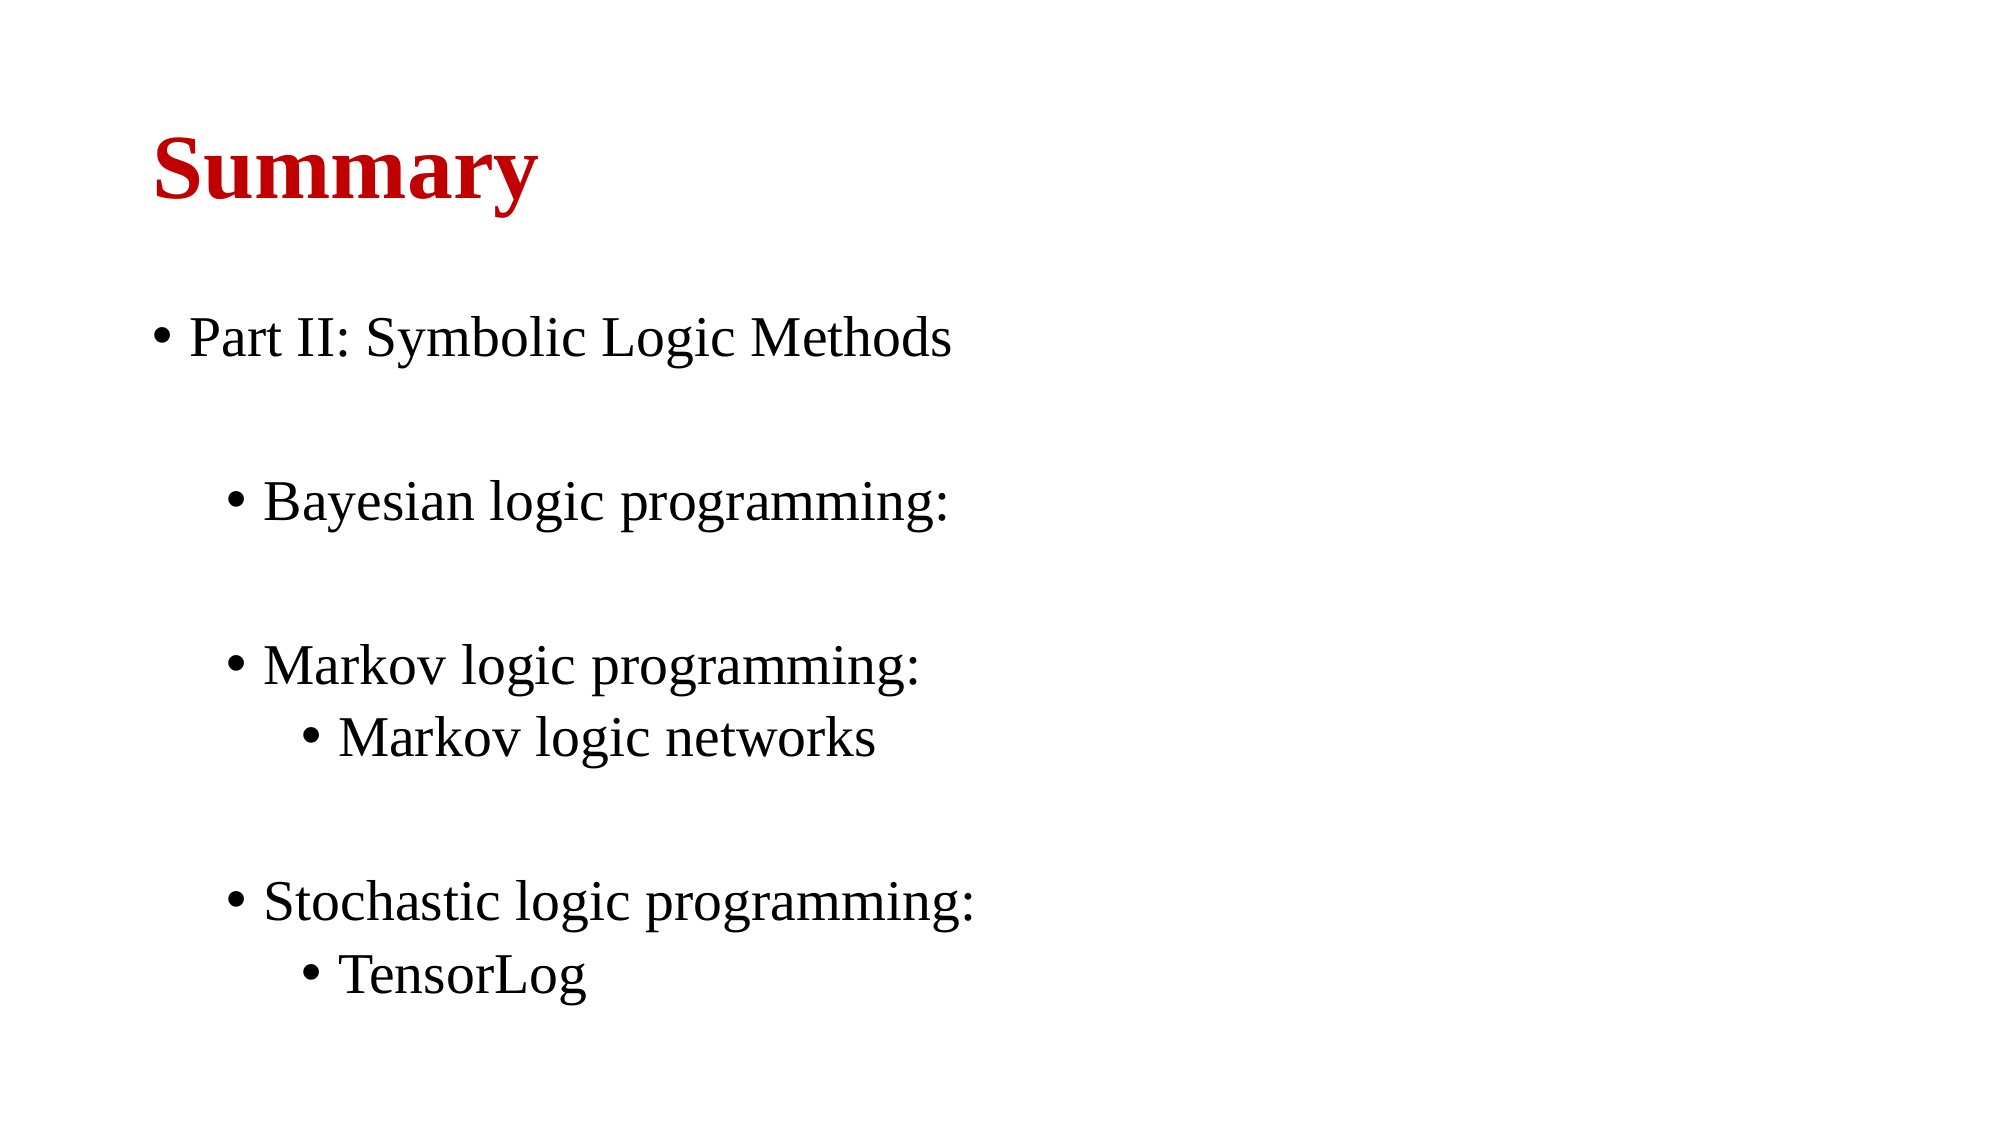

# Summary
Part II: Symbolic Logic Methods

Bayesian logic programming:

Markov logic programming:
Markov logic networks

Stochastic logic programming:
TensorLog